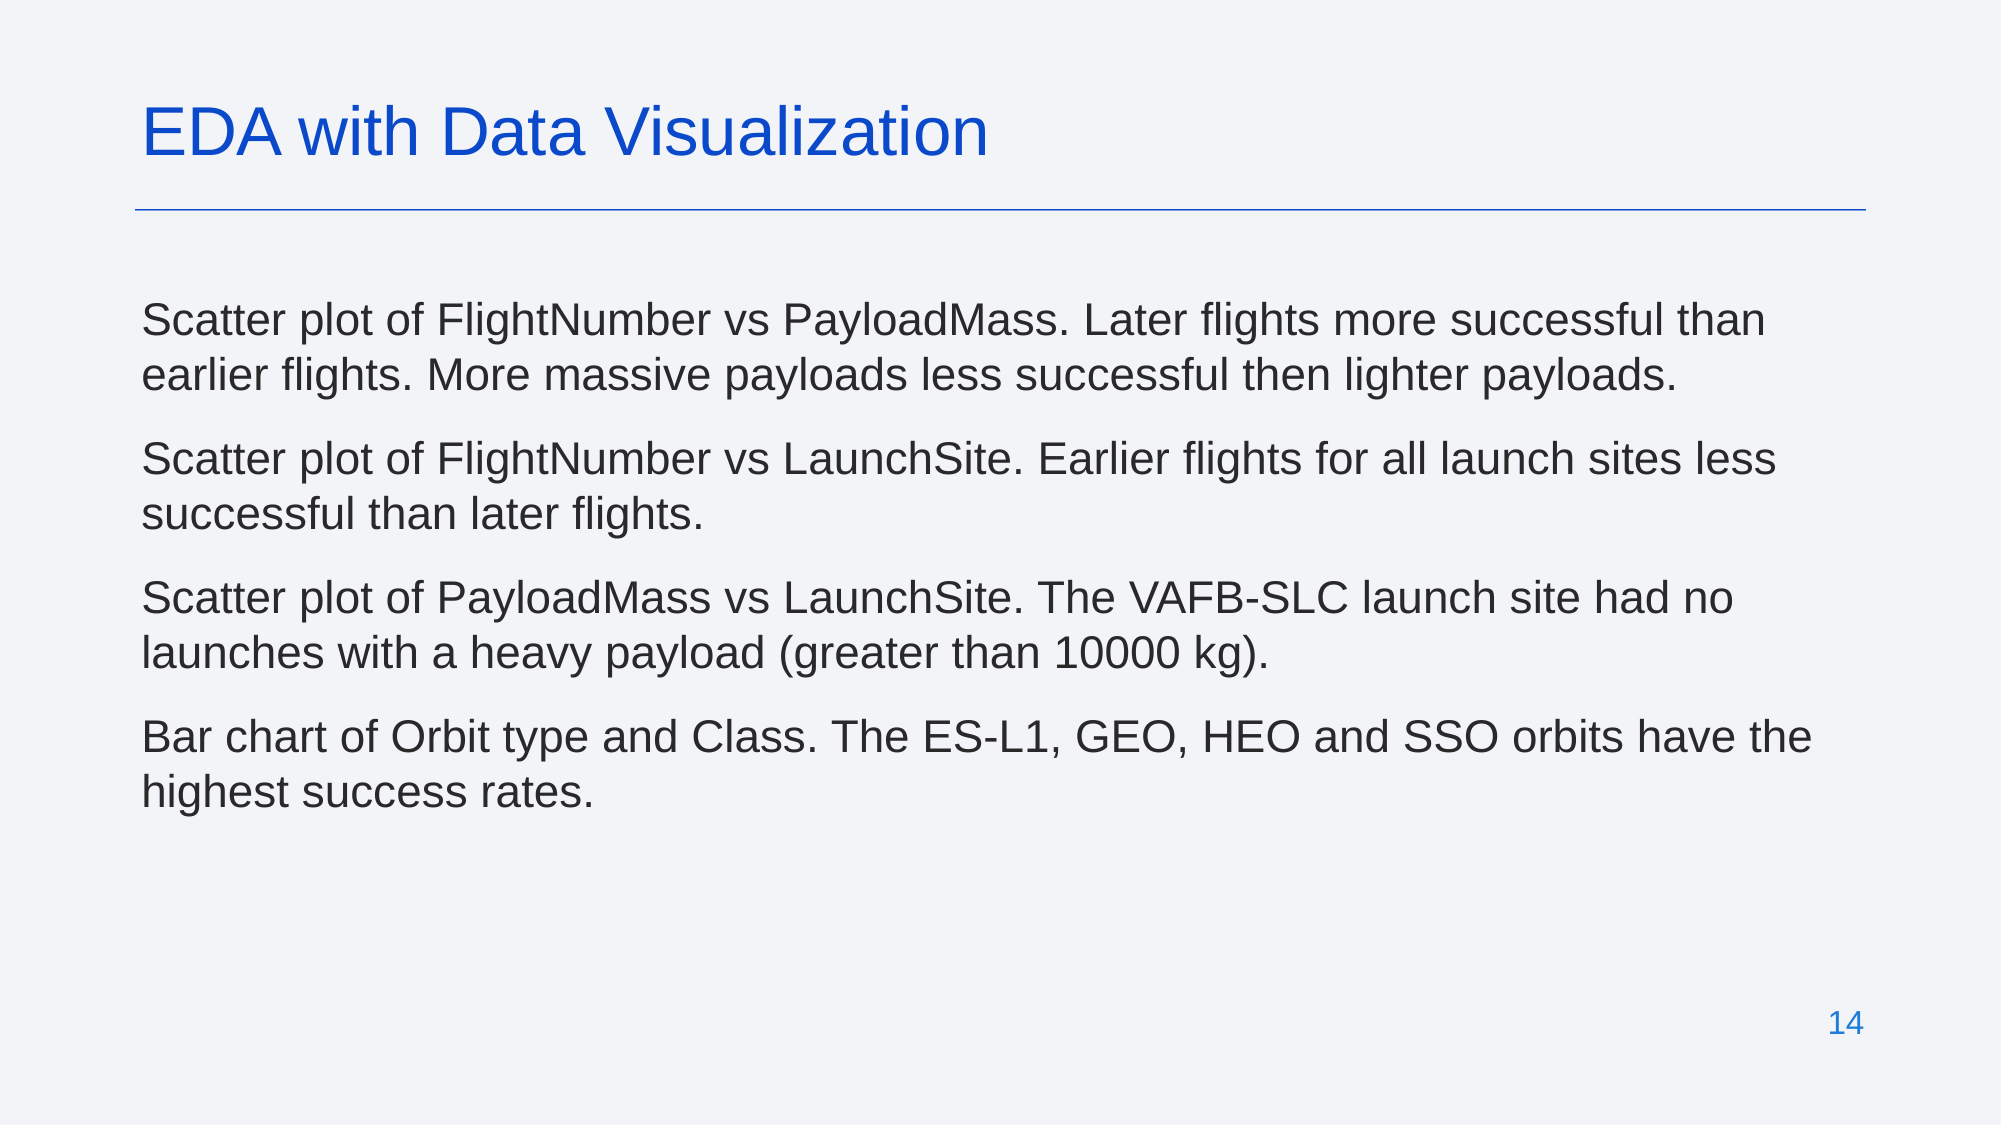

EDA with Data Visualization
Scatter plot of FlightNumber vs PayloadMass. Later flights more successful than earlier flights. More massive payloads less successful then lighter payloads.
Scatter plot of FlightNumber vs LaunchSite. Earlier flights for all launch sites less successful than later flights.
Scatter plot of PayloadMass vs LaunchSite. The VAFB-SLC launch site had no launches with a heavy payload (greater than 10000 kg).
Bar chart of Orbit type and Class. The ES-L1, GEO, HEO and SSO orbits have the highest success rates.

14